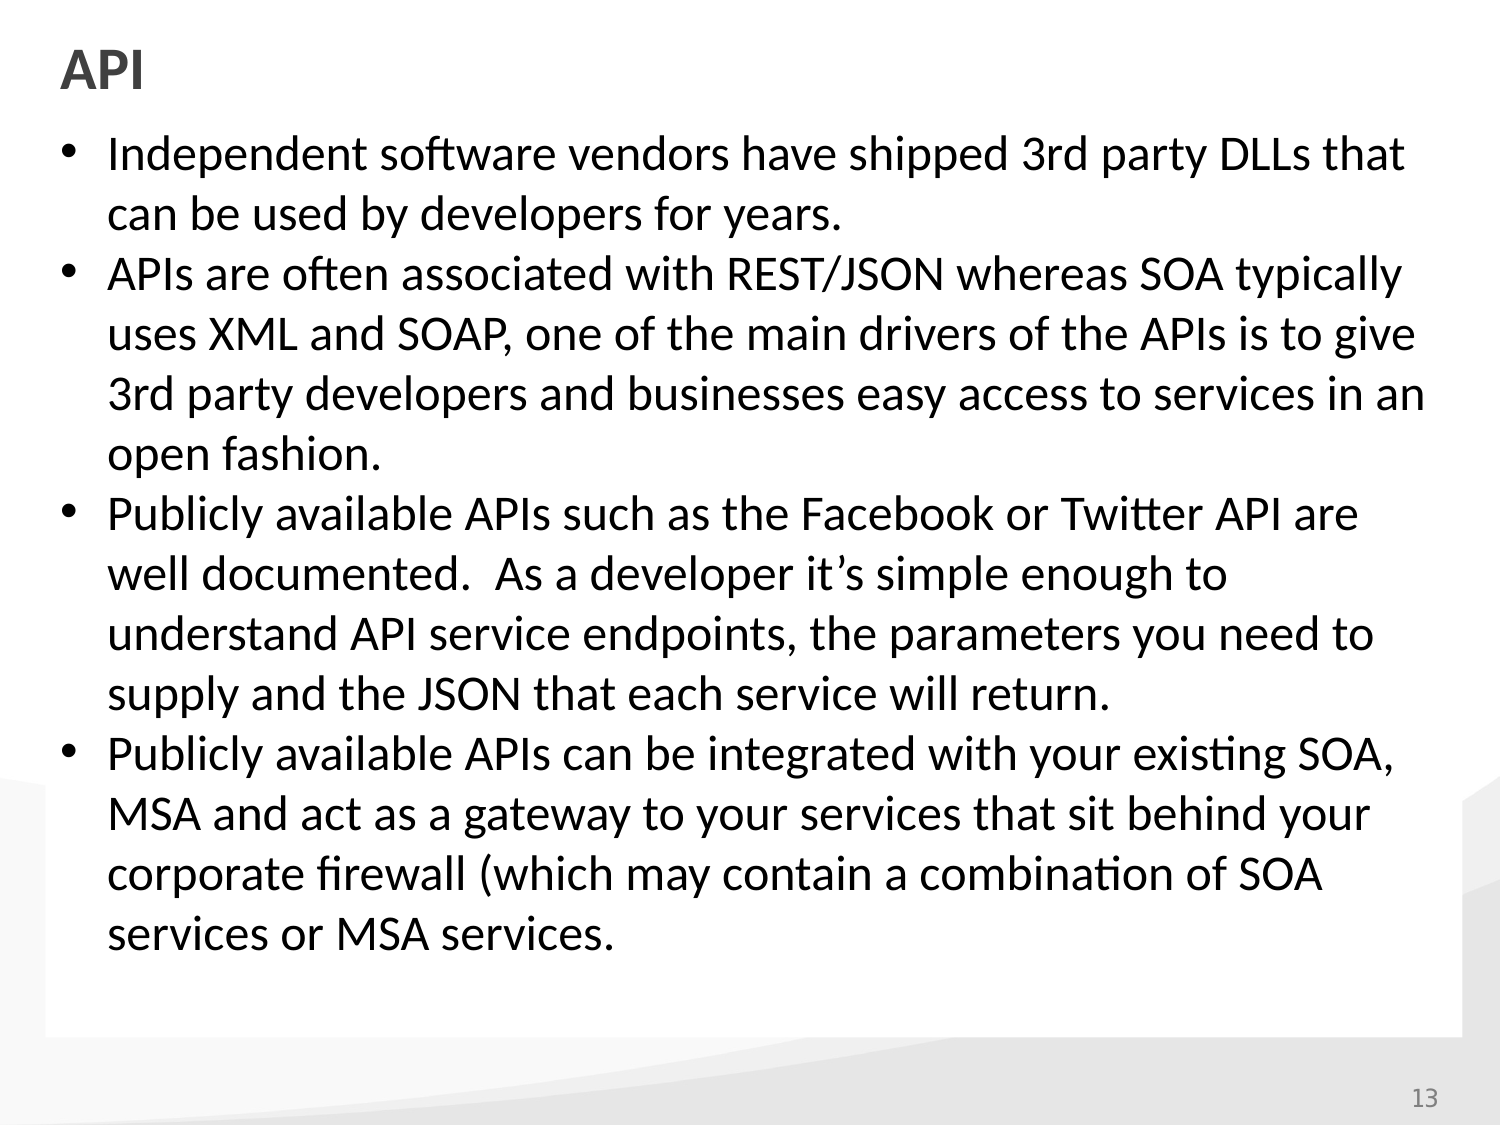

# API
Independent software vendors have shipped 3rd party DLLs that can be used by developers for years.
APIs are often associated with REST/JSON whereas SOA typically uses XML and SOAP, one of the main drivers of the APIs is to give 3rd party developers and businesses easy access to services in an open fashion.
Publicly available APIs such as the Facebook or Twitter API are well documented.  As a developer it’s simple enough to understand API service endpoints, the parameters you need to supply and the JSON that each service will return.
Publicly available APIs can be integrated with your existing SOA, MSA and act as a gateway to your services that sit behind your corporate firewall (which may contain a combination of SOA services or MSA services.